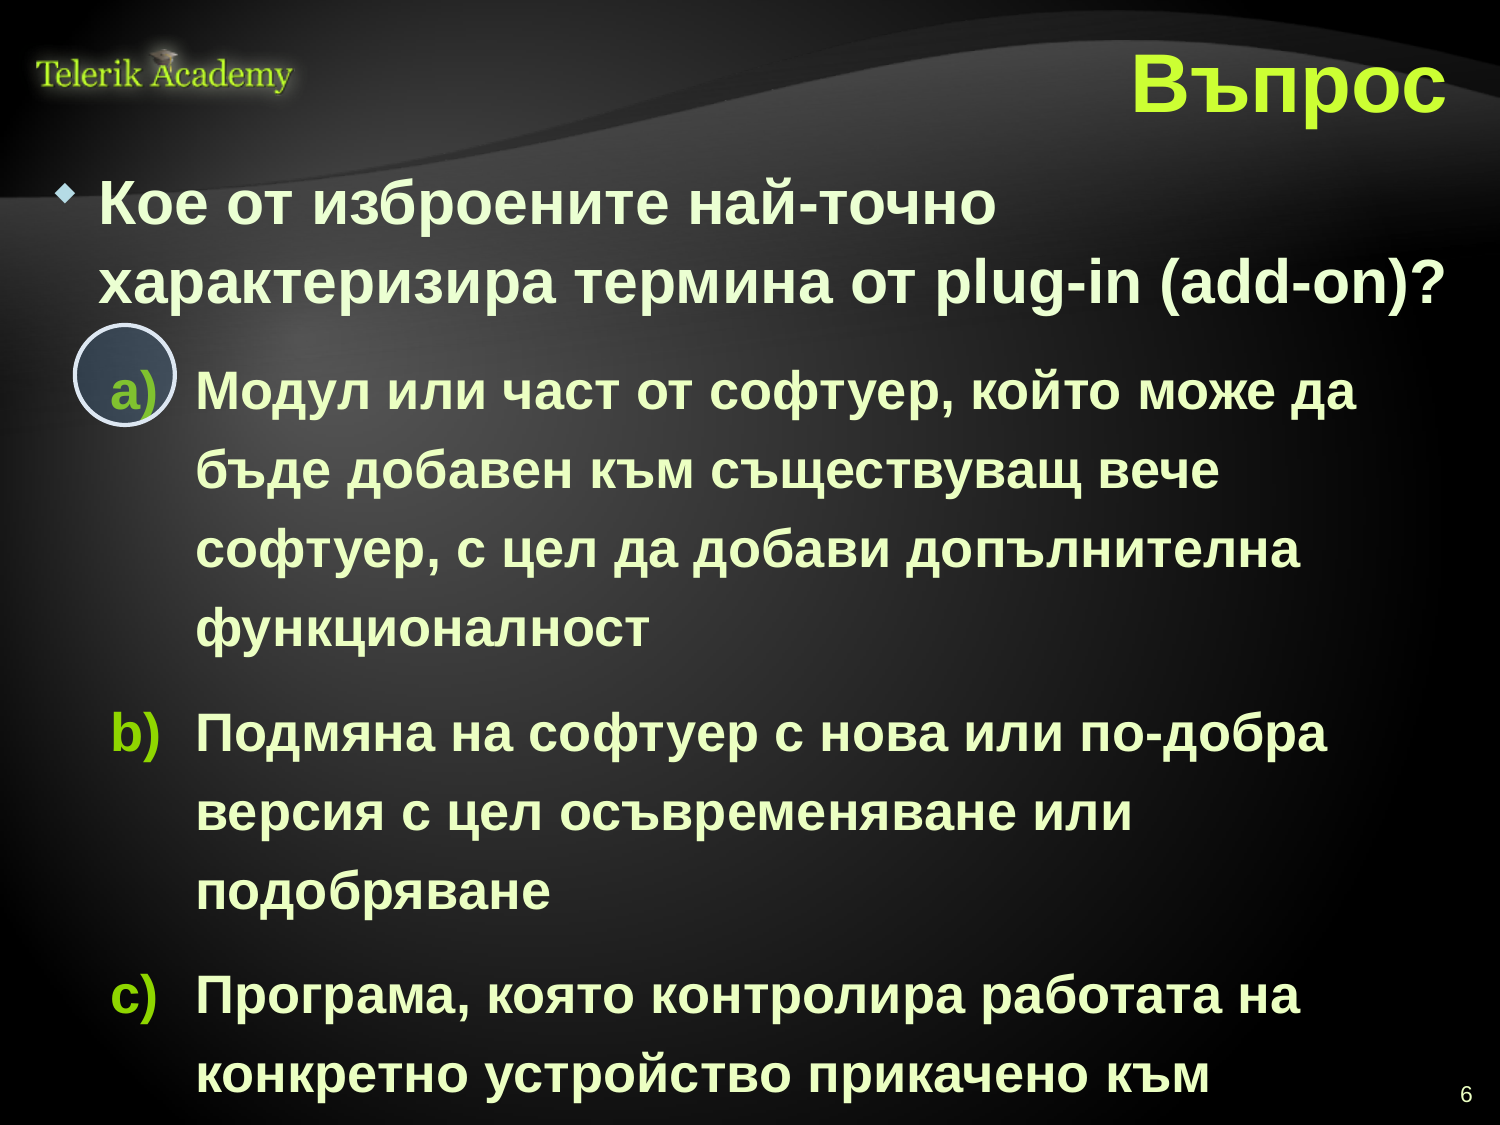

# Въпрос
Кое от изброените най-точно характеризира термина от plug-in (add-on)?
Модул или част от софтуер, който може да бъде добавен към съществуващ вече софтуер, с цел да добави допълнителна функционалност
Подмяна на софтуер с нова или по-добра версия с цел осъвременяване или подобряване
Програма, която контролира работата на конкретно устройство прикачено към компютър.
Устройство, което може да бъде свръзано с помощта на приставка.

6